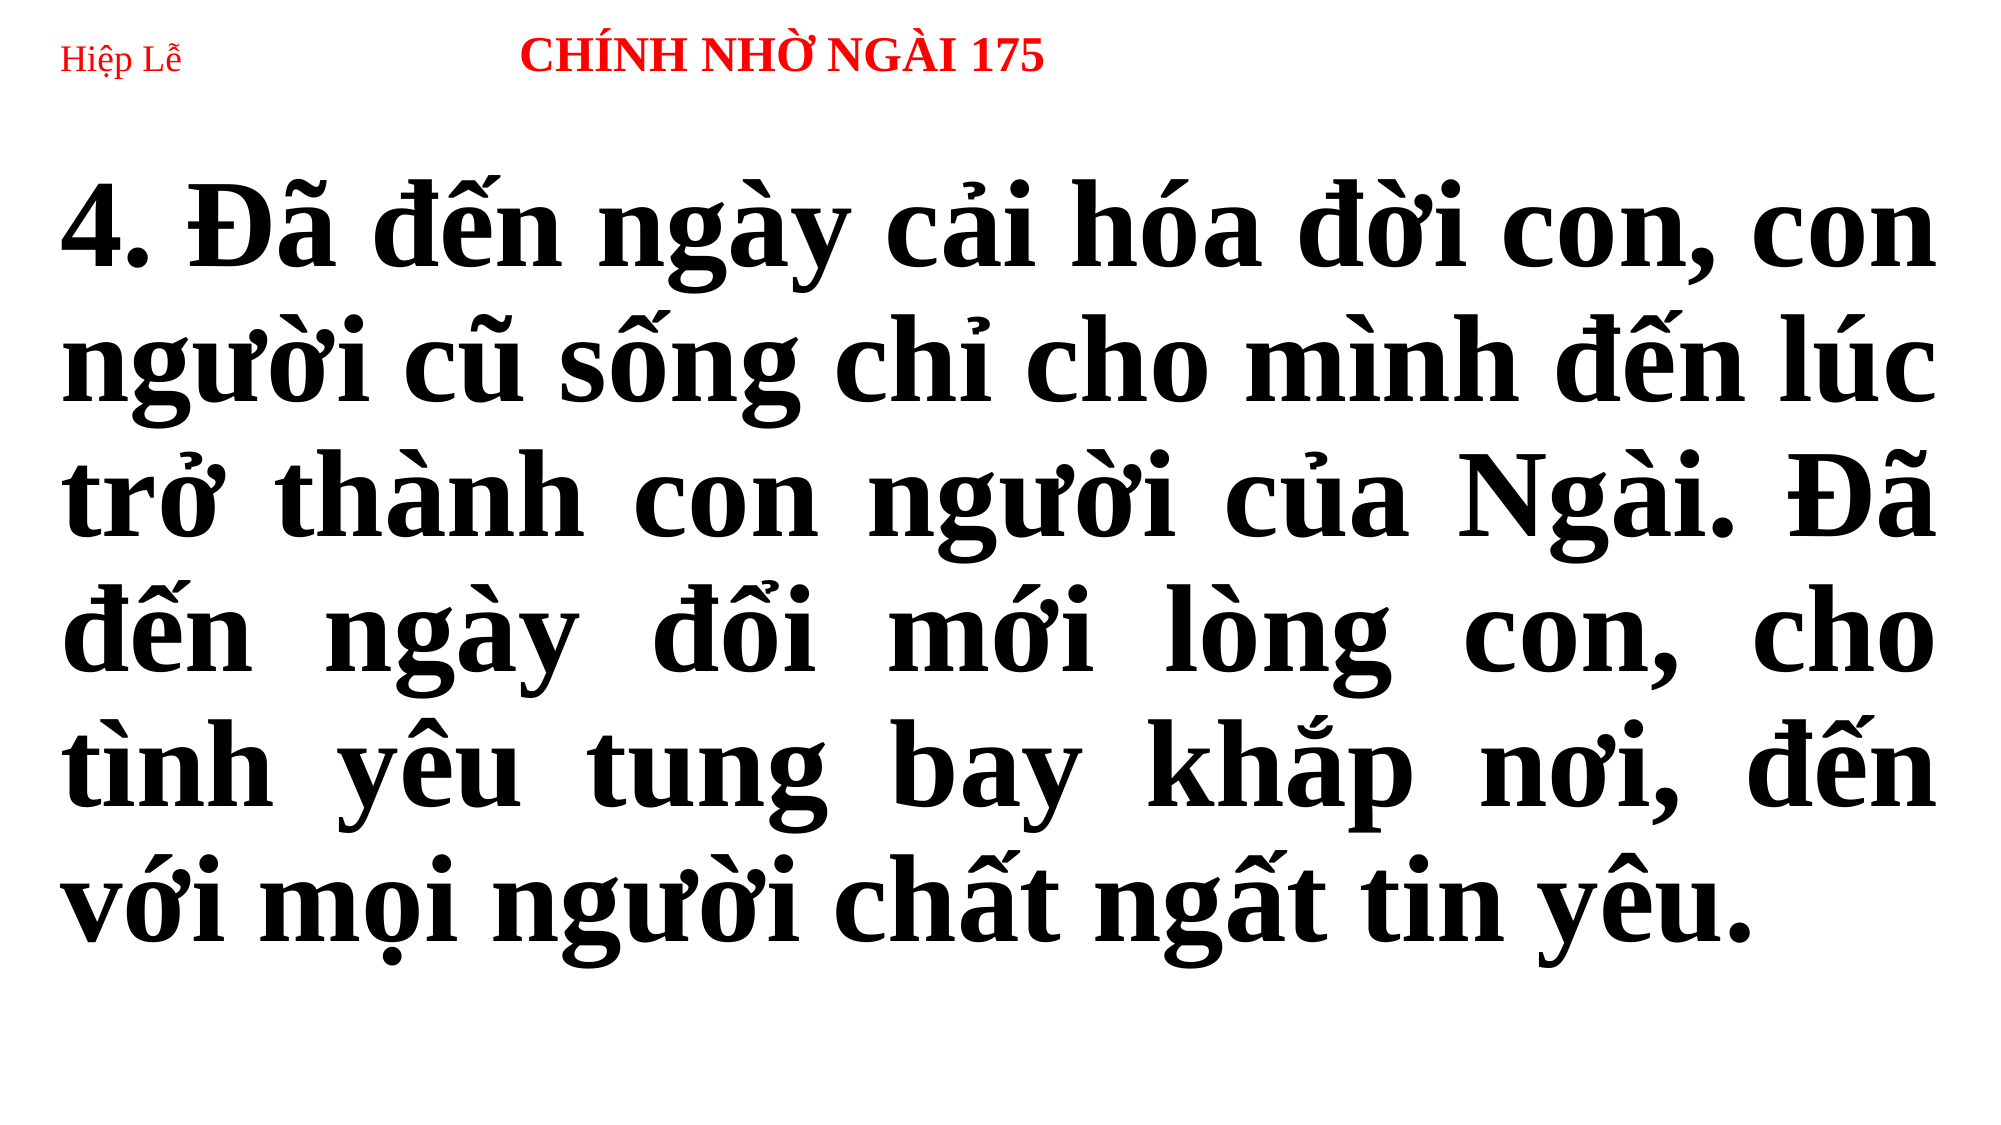

# Hiệp Lễ                    	 CHÍNH NHỜ NGÀI 175
4. Đã đến ngày cải hóa đời con, con người cũ sống chỉ cho mình đến lúc trở thành con người của Ngài. Đã đến ngày đổi mới lòng con, cho tình yêu tung bay khắp nơi, đến với mọi người chất ngất tin yêu.